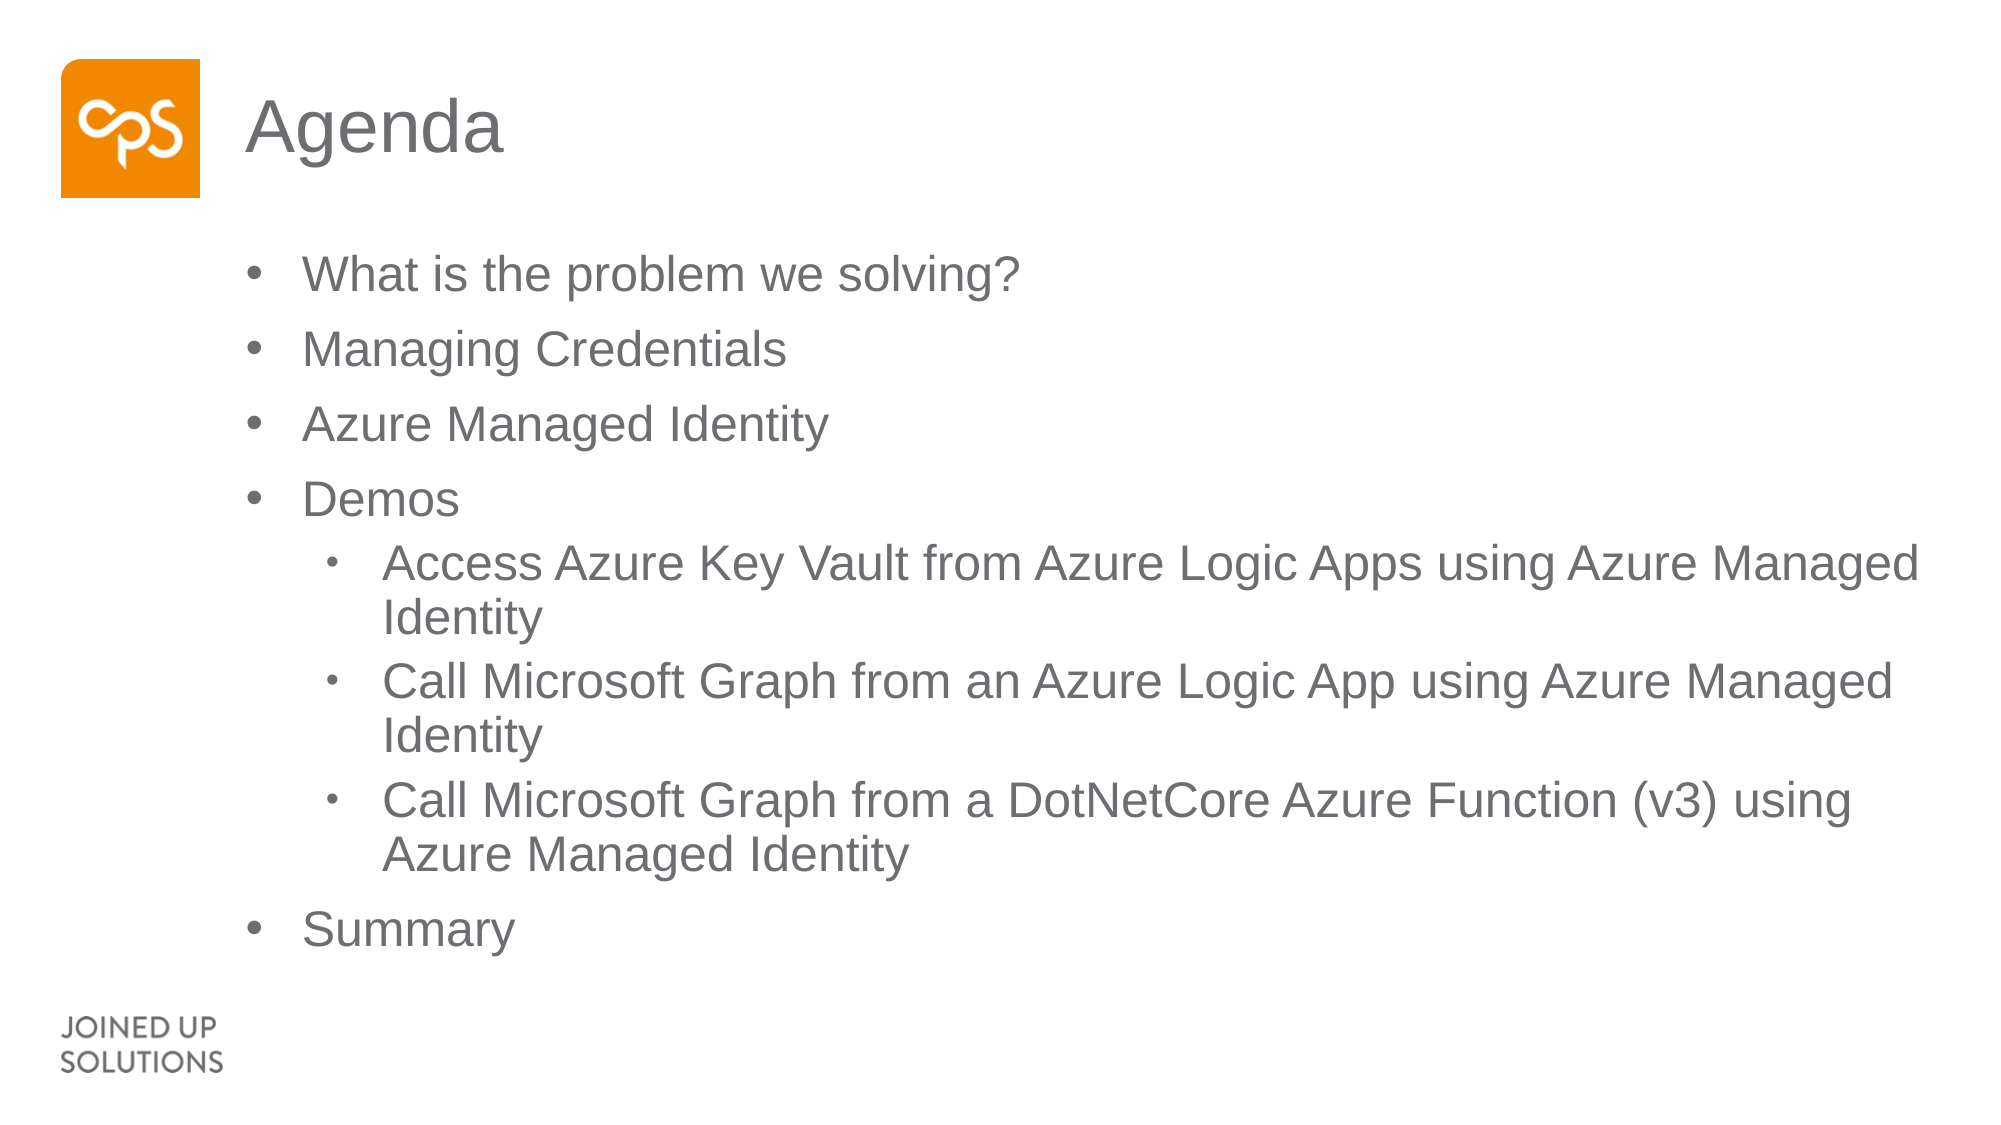

# Agenda
What is the problem we solving?
Managing Credentials
Azure Managed Identity
Demos
Access Azure Key Vault from Azure Logic Apps using Azure Managed Identity
Call Microsoft Graph from an Azure Logic App using Azure Managed Identity
Call Microsoft Graph from a DotNetCore Azure Function (v3) using Azure Managed Identity
Summary